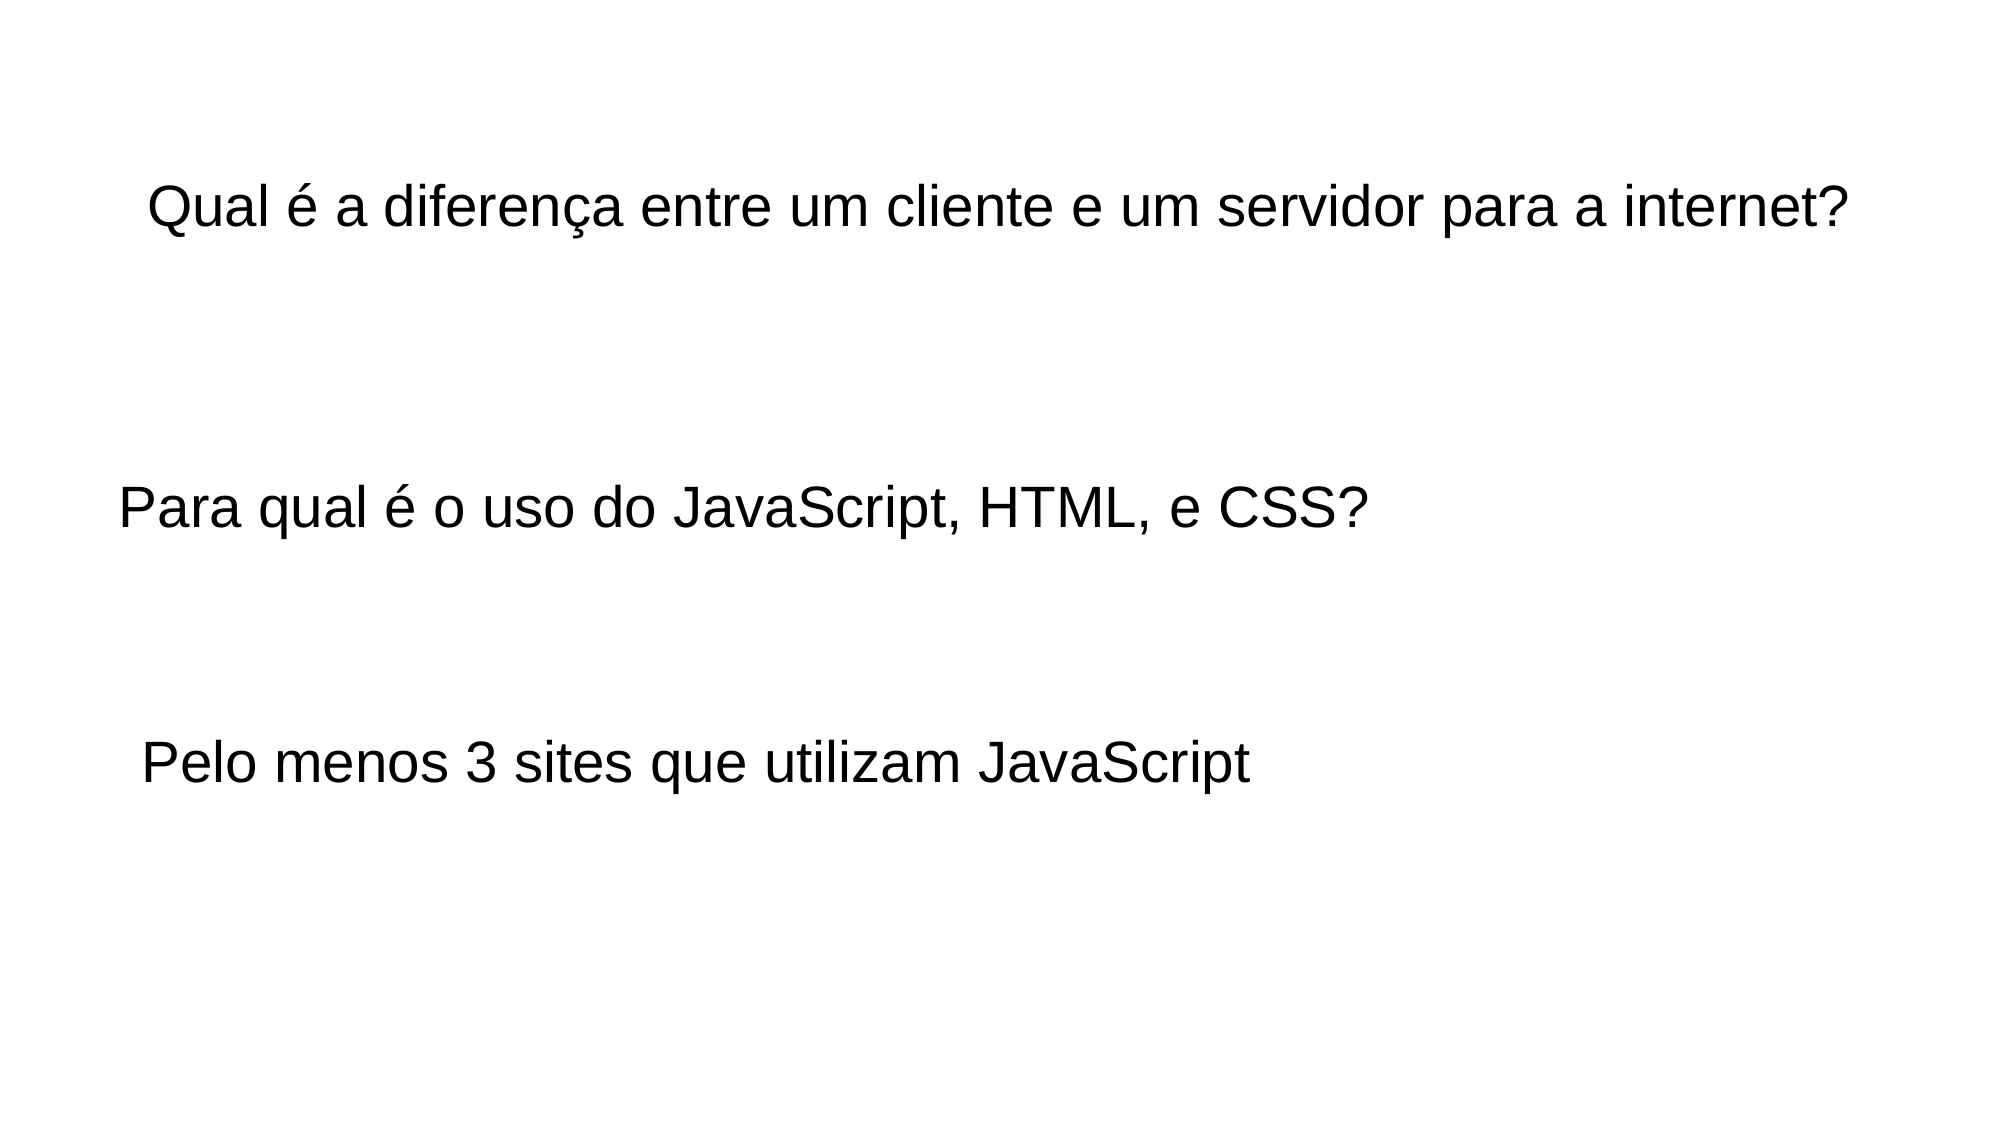

Qual é a diferença entre um cliente e um servidor para a internet?
Para qual é o uso do JavaScript, HTML, e CSS?
Pelo menos 3 sites que utilizam JavaScript